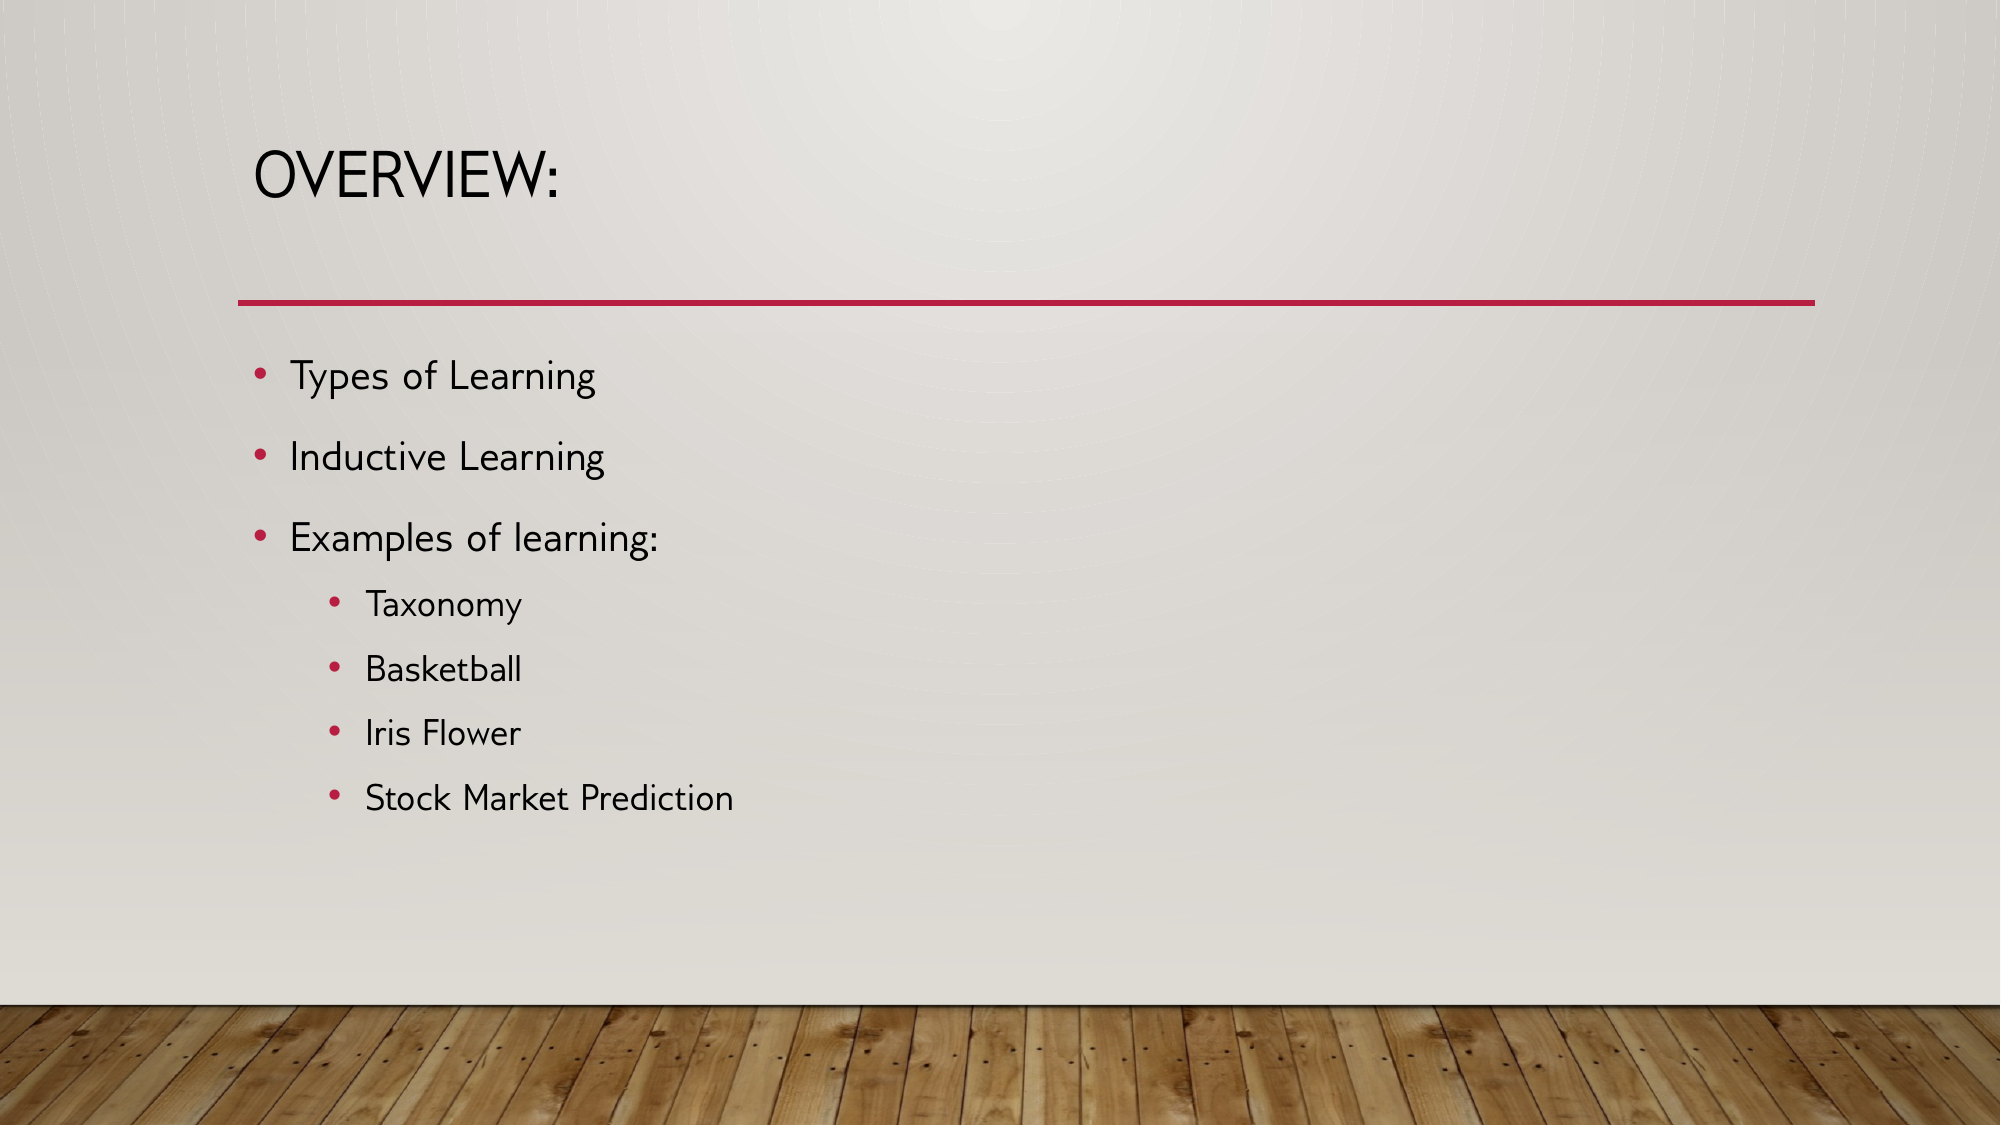

# Overview:
Types of Learning
Inductive Learning
Examples of learning:
Taxonomy
Basketball
Iris Flower
Stock Market Prediction